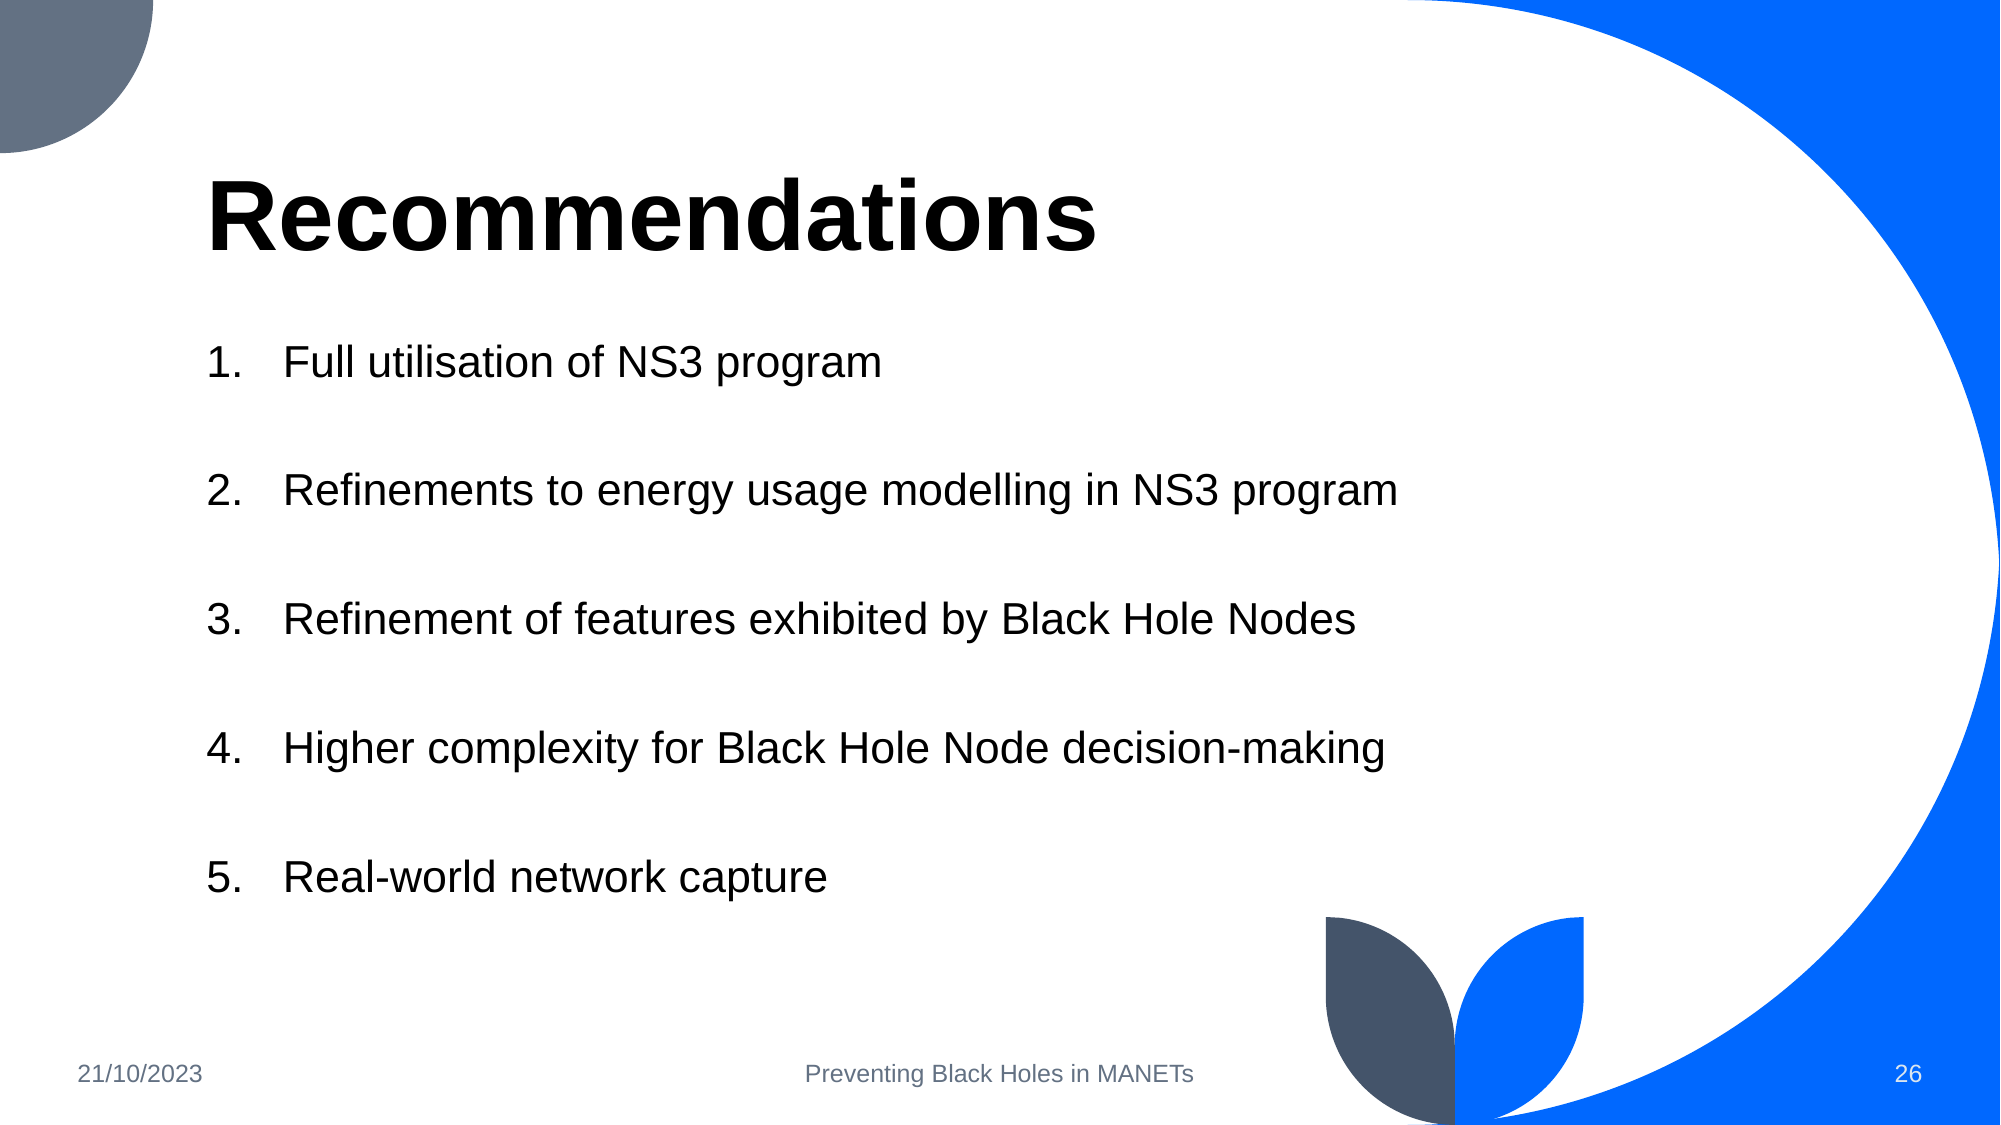

# Recommendations
Full utilisation of NS3 program

Refinements to energy usage modelling in NS3 program

Refinement of features exhibited by Black Hole Nodes

Higher complexity for Black Hole Node decision-making

Real-world network capture

21/10/2023
Preventing Black Holes in MANETs
26